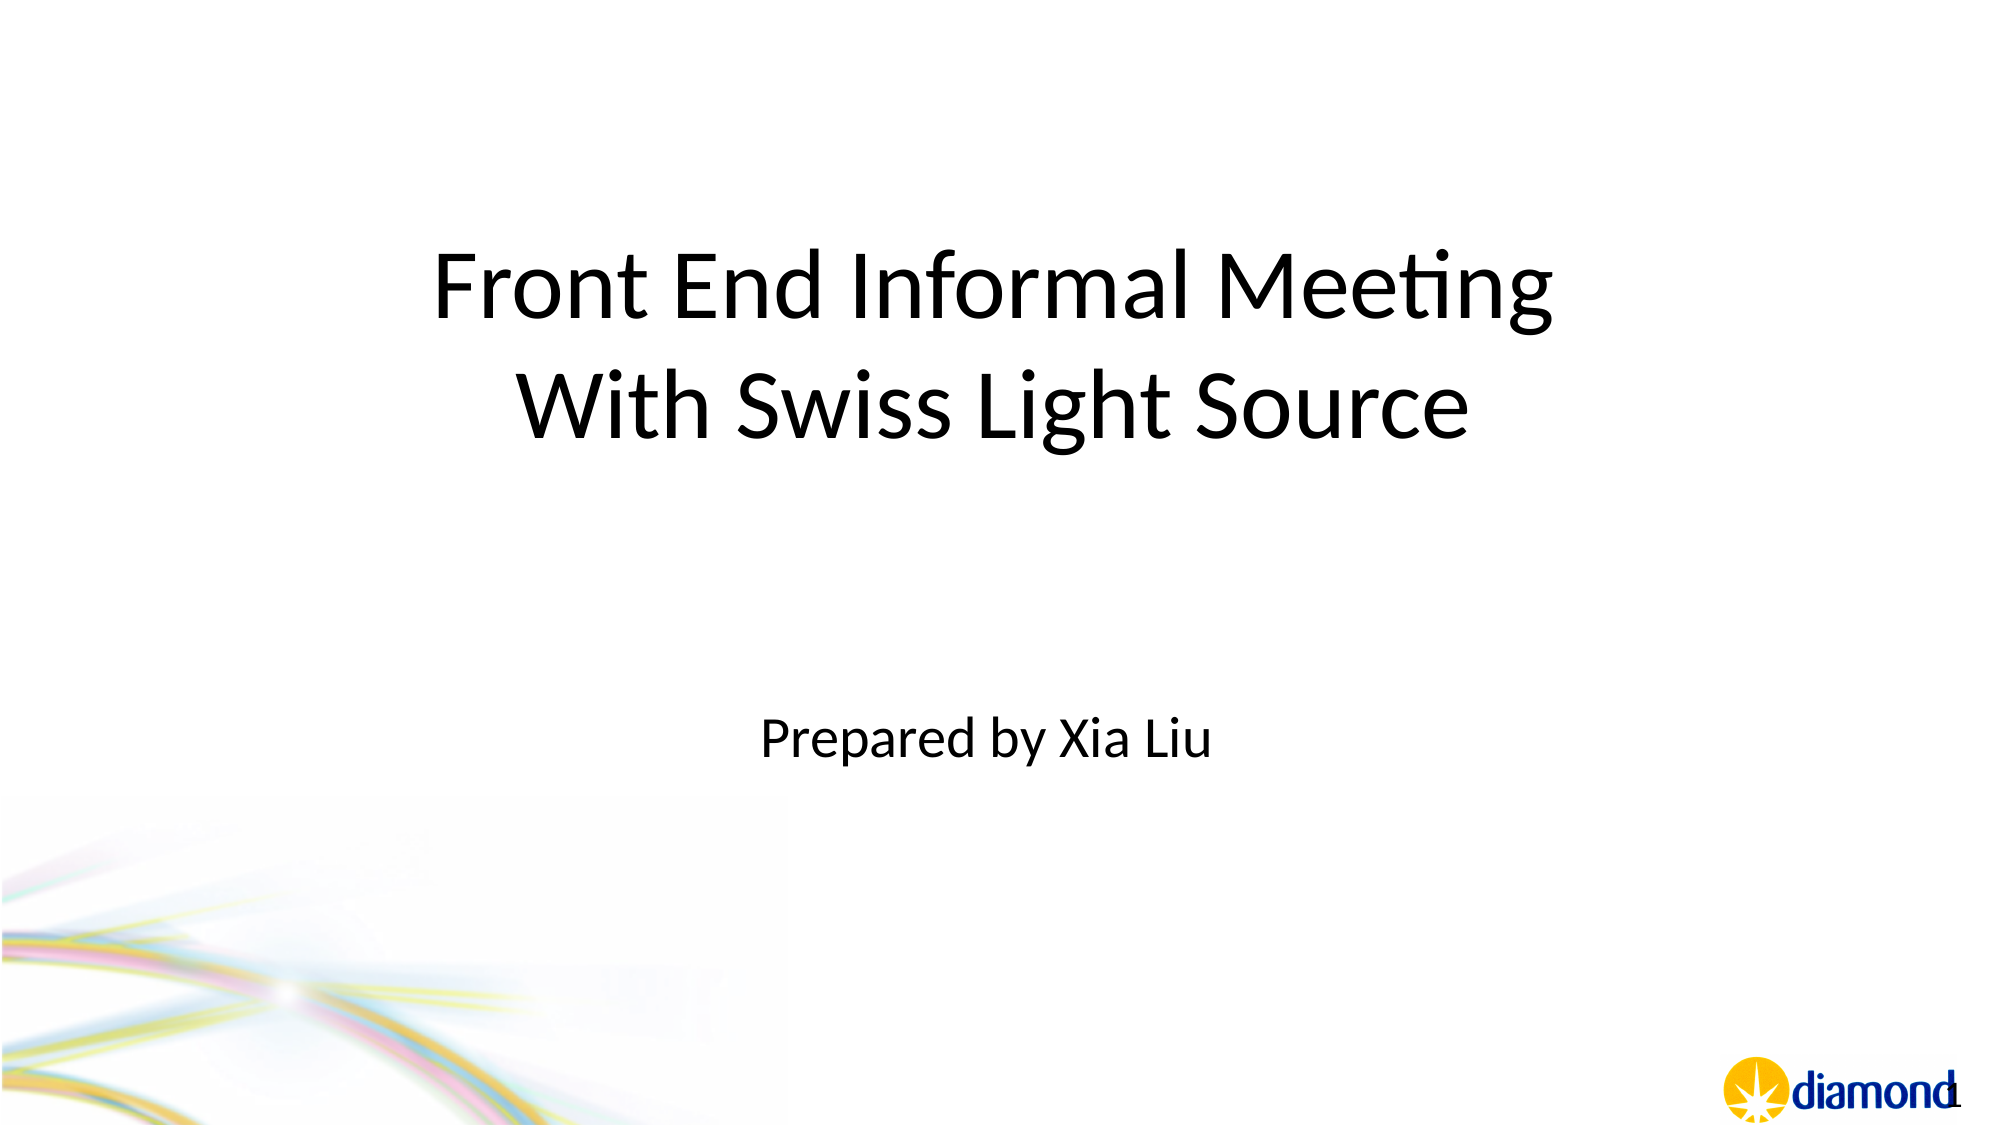

Front End Informal Meeting With Swiss Light Source
Front End Informal Meeting With Swiss Light Source
Front End Informal Meeting With Swiss Light Source
Prepared by Xia Liu
1